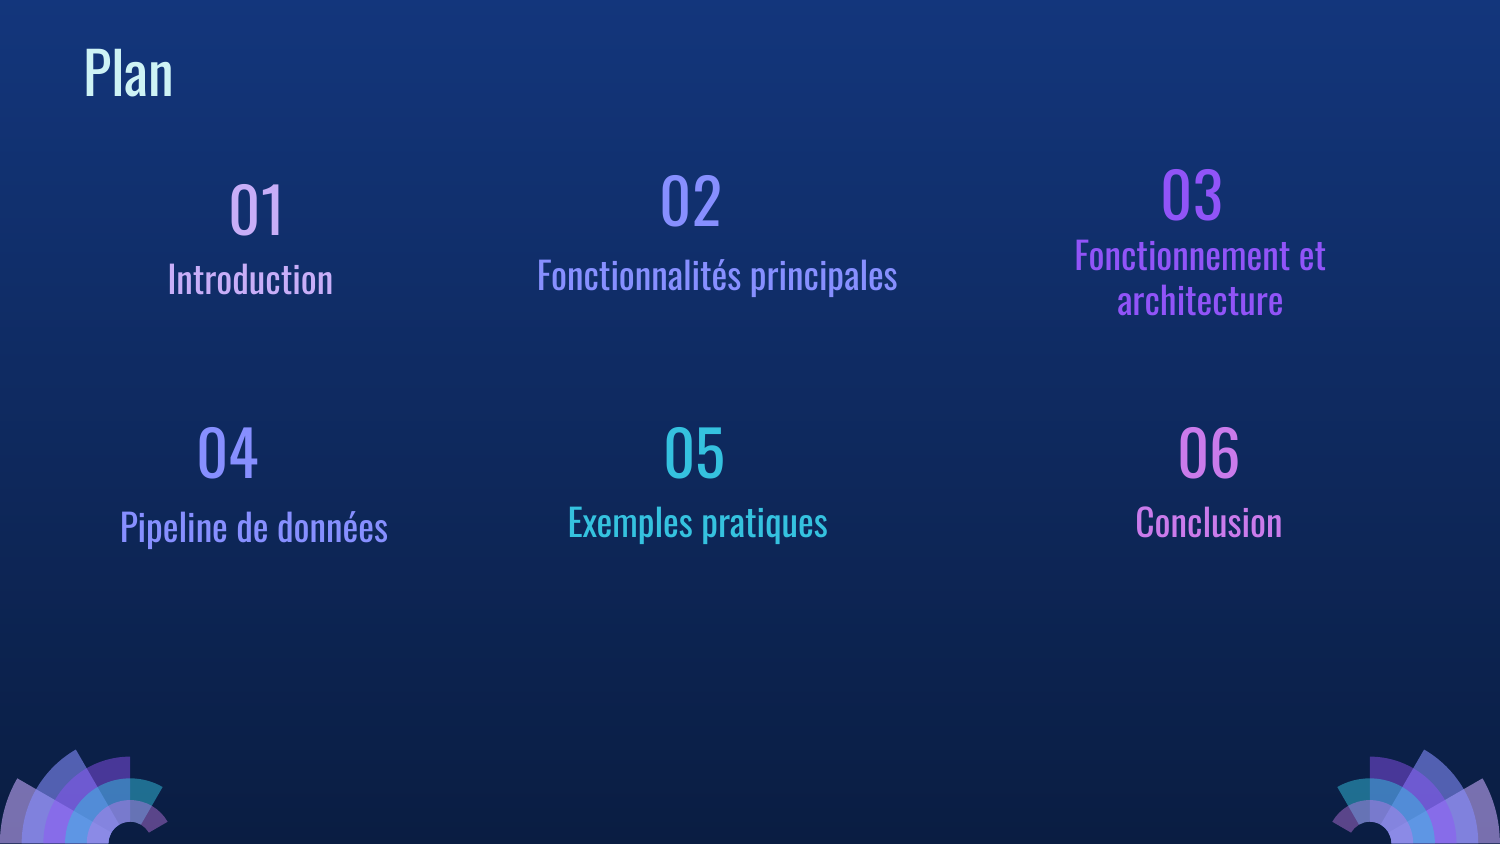

# Plan
03
02
01
Introduction
Fonctionnalités principales
Fonctionnement et architecture
04
05
06
Exemples pratiques
Conclusion
Pipeline de données